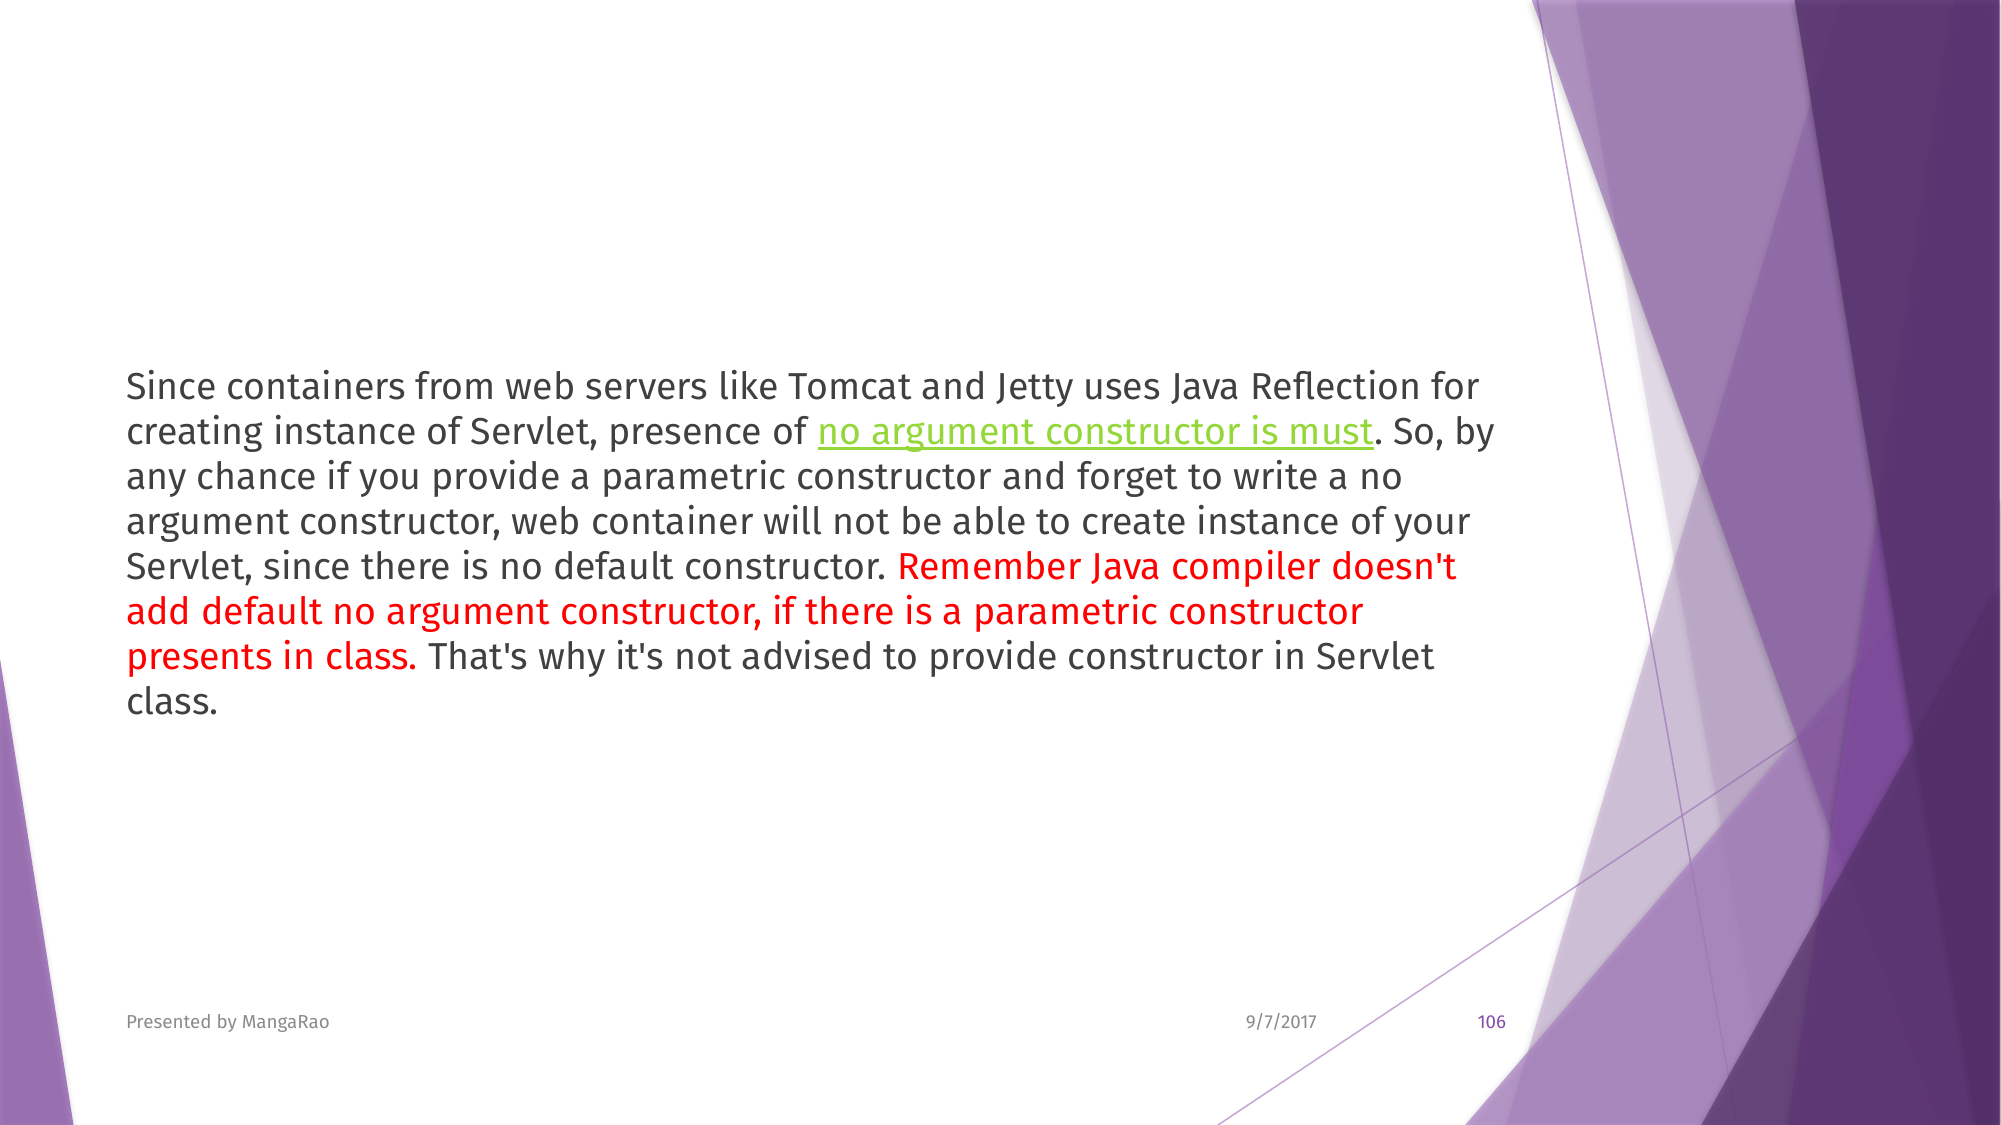

Since containers from web servers like Tomcat and Jetty uses Java Reflection for creating instance of Servlet, presence of no argument constructor is must. So, by any chance if you provide a parametric constructor and forget to write a no argument constructor, web container will not be able to create instance of your Servlet, since there is no default constructor. Remember Java compiler doesn't add default no argument constructor, if there is a parametric constructor presents in class. That's why it's not advised to provide constructor in Servlet class.
Presented by MangaRao
9/7/2017
106